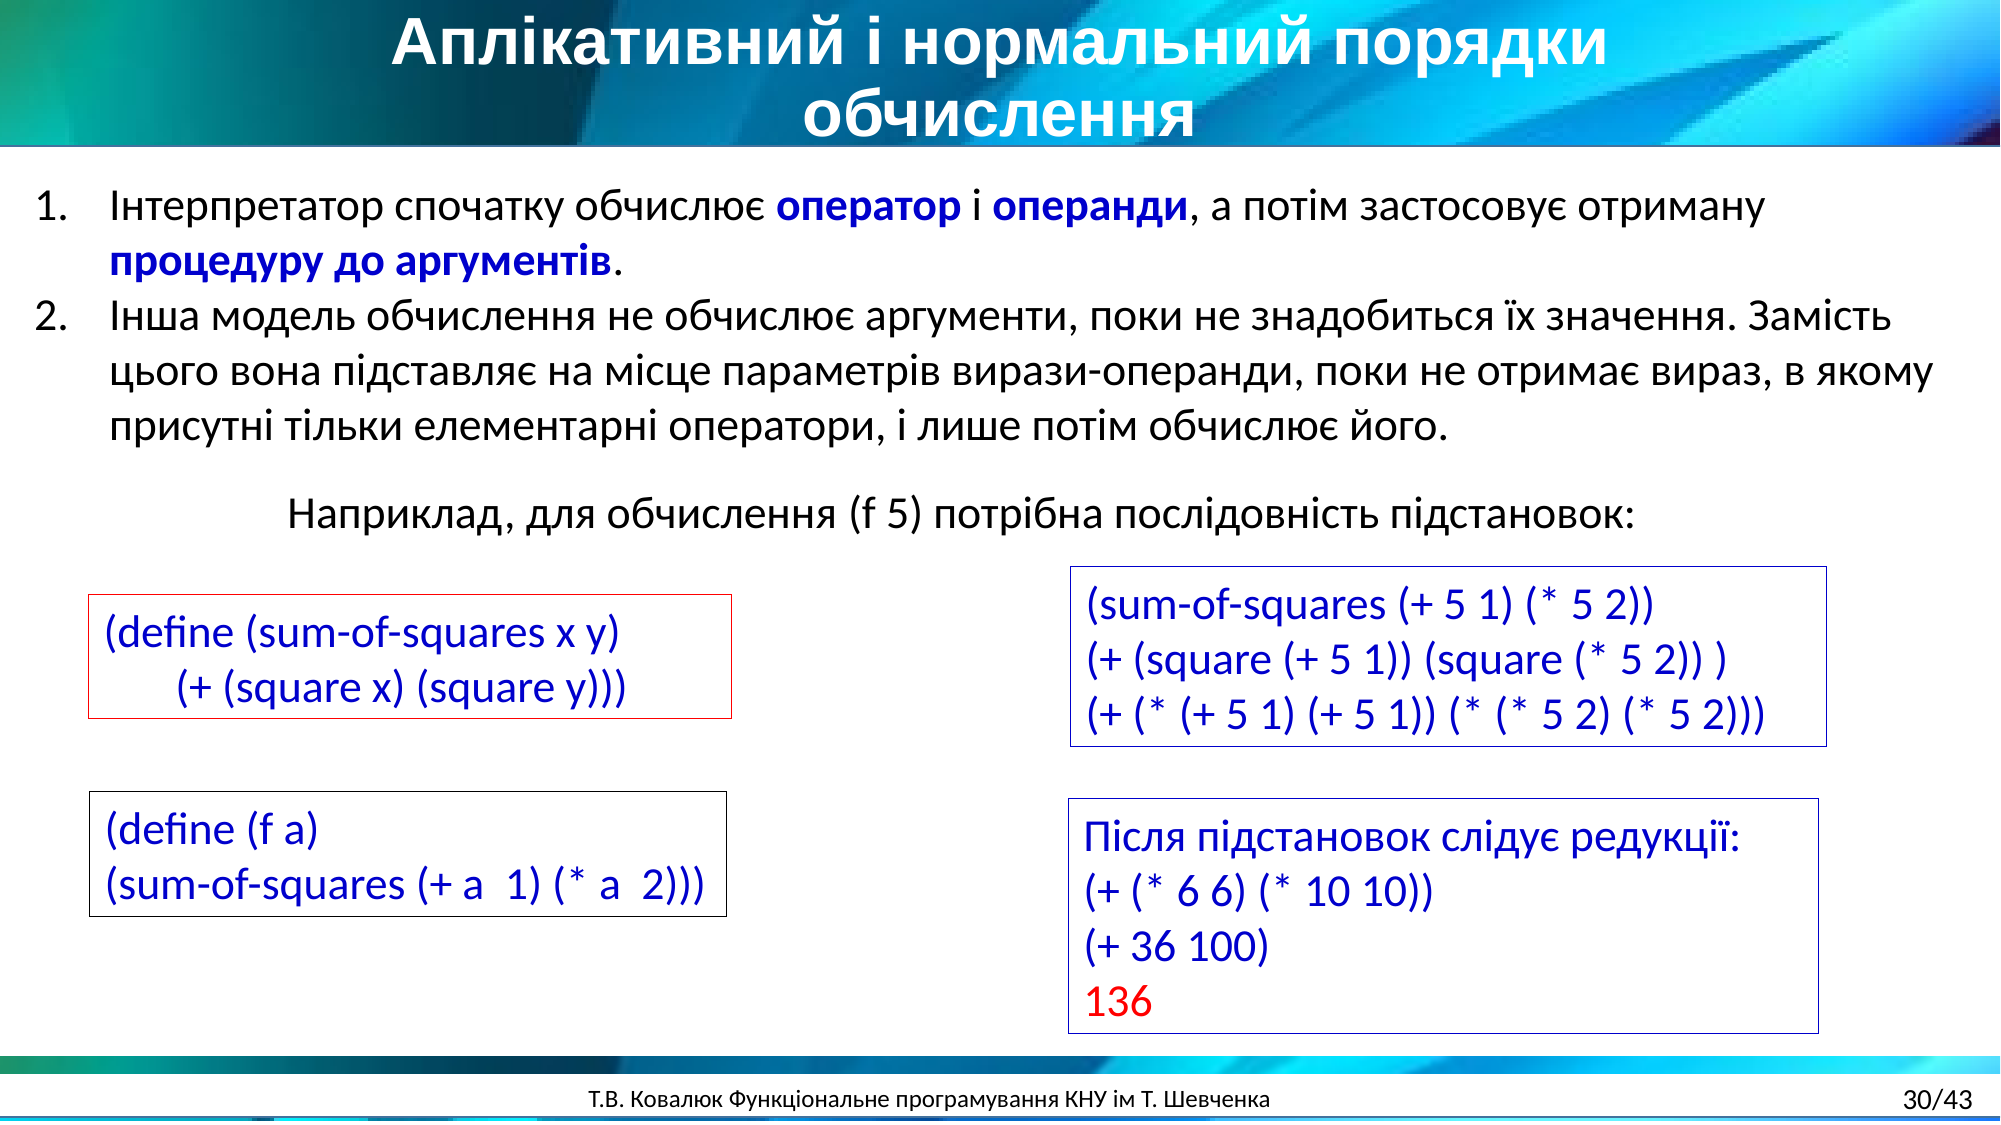

Аплікативний і нормальний порядки обчислення
Інтерпретатор спочатку обчислює оператор і операнди, а потім застосовує отриману процедуру до аргументів.
Інша модель обчислення не обчислює аргументи, поки не знадобиться їх значення. Замість цього вона підставляє на місце параметрів вирази-операнди, поки не отримає вираз, в якому присутні тільки елементарні оператори, і лише потім обчислює його.
Наприклад, для обчислення (f 5) потрібна послідовність підстановок:
(sum-of-squares (+ 5 1) (* 5 2))
(+ (square (+ 5 1)) (square (* 5 2)) )
(+ (* (+ 5 1) (+ 5 1)) (* (* 5 2) (* 5 2)))
(define (sum-of-squares x y)
       (+ (square x) (square y)))
(define (f a)
(sum-of-squares (+ a  1) (* a  2)))
Після підстановок слідує редукції:
(+ (* 6 6) (* 10 10))
(+ 36 100)
136
30/43